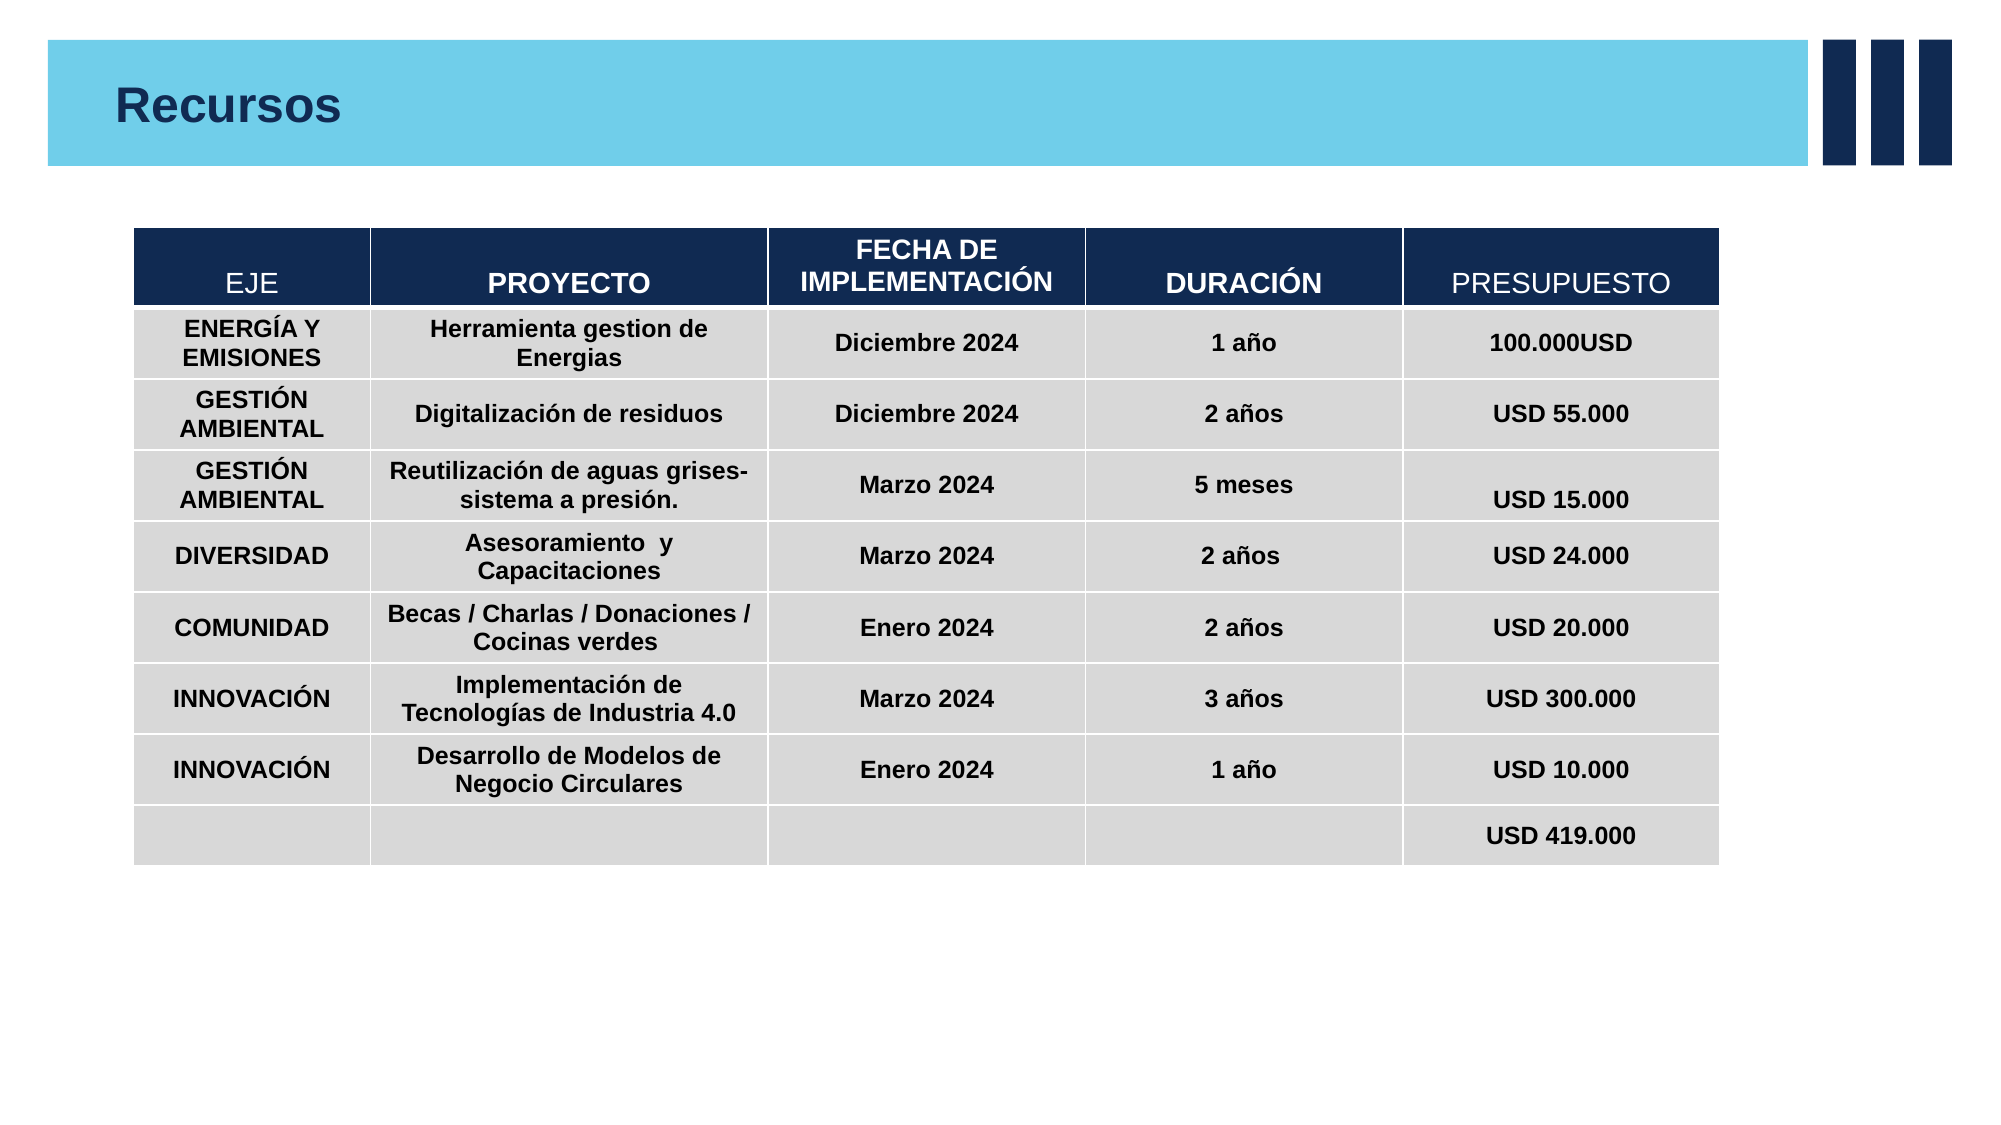

Recursos
| EJE | PROYECTO | FECHA DE IMPLEMENTACIÓN | DURACIÓN | PRESUPUESTO |
| --- | --- | --- | --- | --- |
| ENERGÍA Y EMISIONES | Herramienta gestion de Energias | Diciembre 2024 | 1 año | 100.000USD |
| GESTIÓN AMBIENTAL | Digitalización de residuos | Diciembre 2024 | 2 años | USD 55.000 |
| GESTIÓN AMBIENTAL | Reutilización de aguas grises- sistema a presión. | Marzo 2024 | 5 meses | USD 15.000 |
| DIVERSIDAD | Asesoramiento y Capacitaciones | Marzo 2024 | 2 años | USD 24.000 |
| COMUNIDAD | Becas / Charlas / Donaciones / Cocinas verdes | Enero 2024 | 2 años | USD 20.000 |
| INNOVACIÓN | Implementación de Tecnologías de Industria 4.0 | Marzo 2024 | 3 años | USD 300.000 |
| INNOVACIÓN | Desarrollo de Modelos de Negocio Circulares | Enero 2024 | 1 año | USD 10.000 |
|  |  |  |  | USD 419.000 |